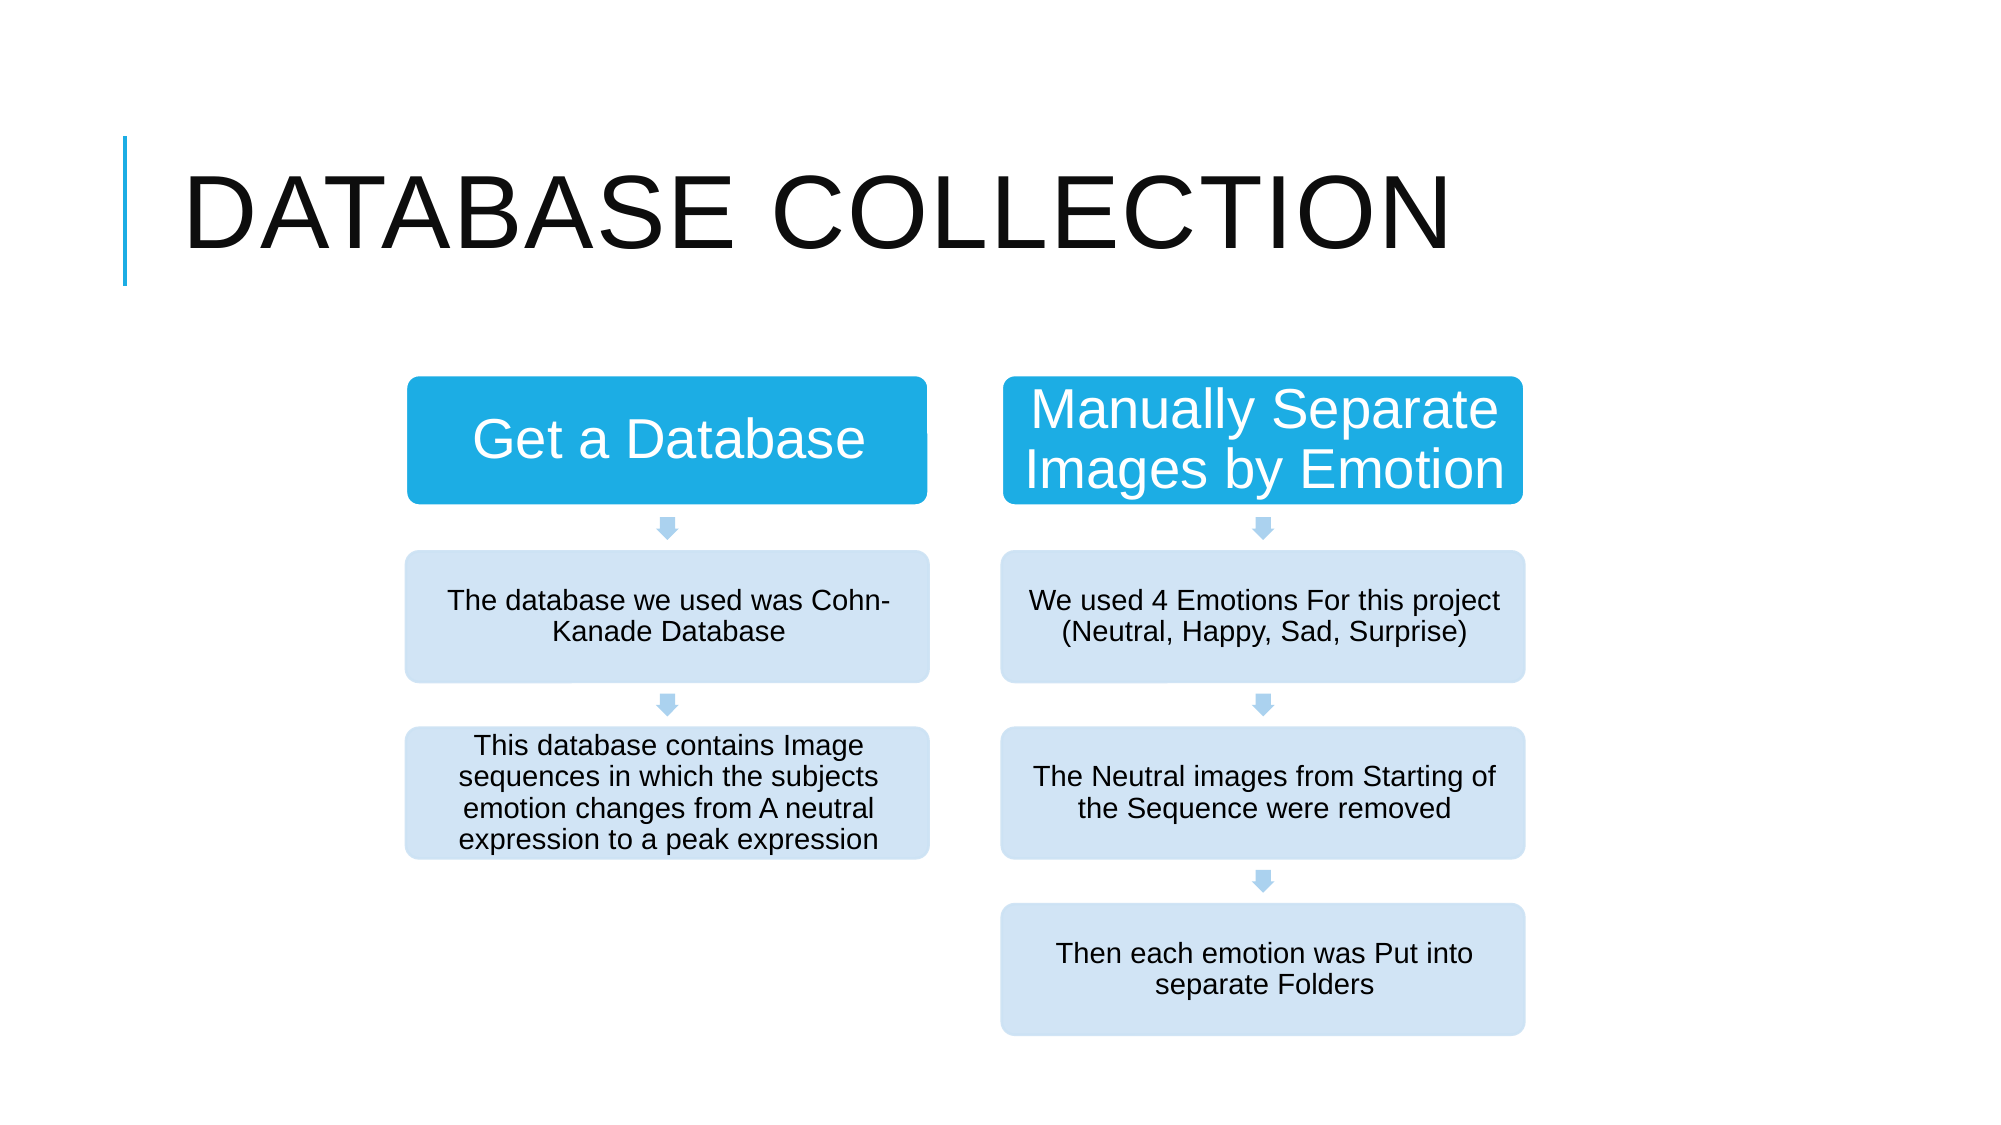

# Database Collection
Get a Database
The database we used was Cohn-Kanade Database
This database contains Image sequences in which the subjects emotion changes from A neutral expression to a peak expression
Manually Separate Images by Emotion
We used 4 Emotions For this project (Neutral, Happy, Sad, Surprise)
The Neutral images from Starting of the Sequence were removed
Then each emotion was Put into separate Folders